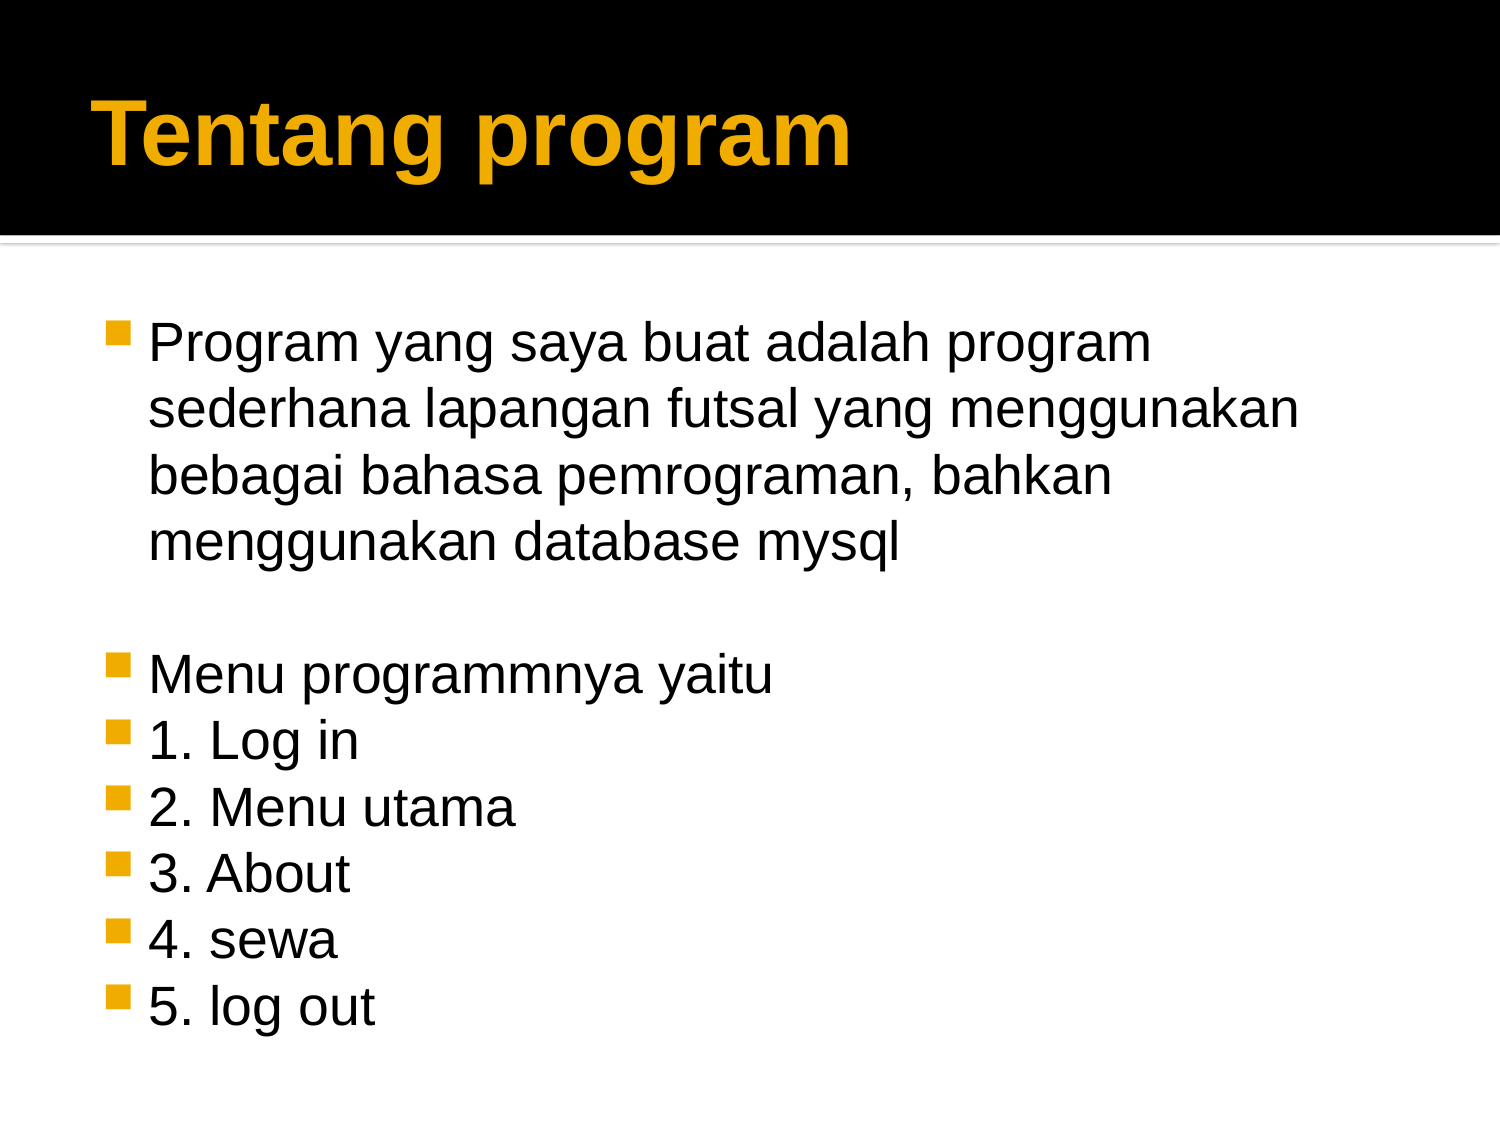

# Tentang program
Program yang saya buat adalah program sederhana lapangan futsal yang menggunakan bebagai bahasa pemrograman, bahkan menggunakan database mysql

Menu programmnya yaitu
1. Log in
2. Menu utama
3. About
4. sewa
5. log out